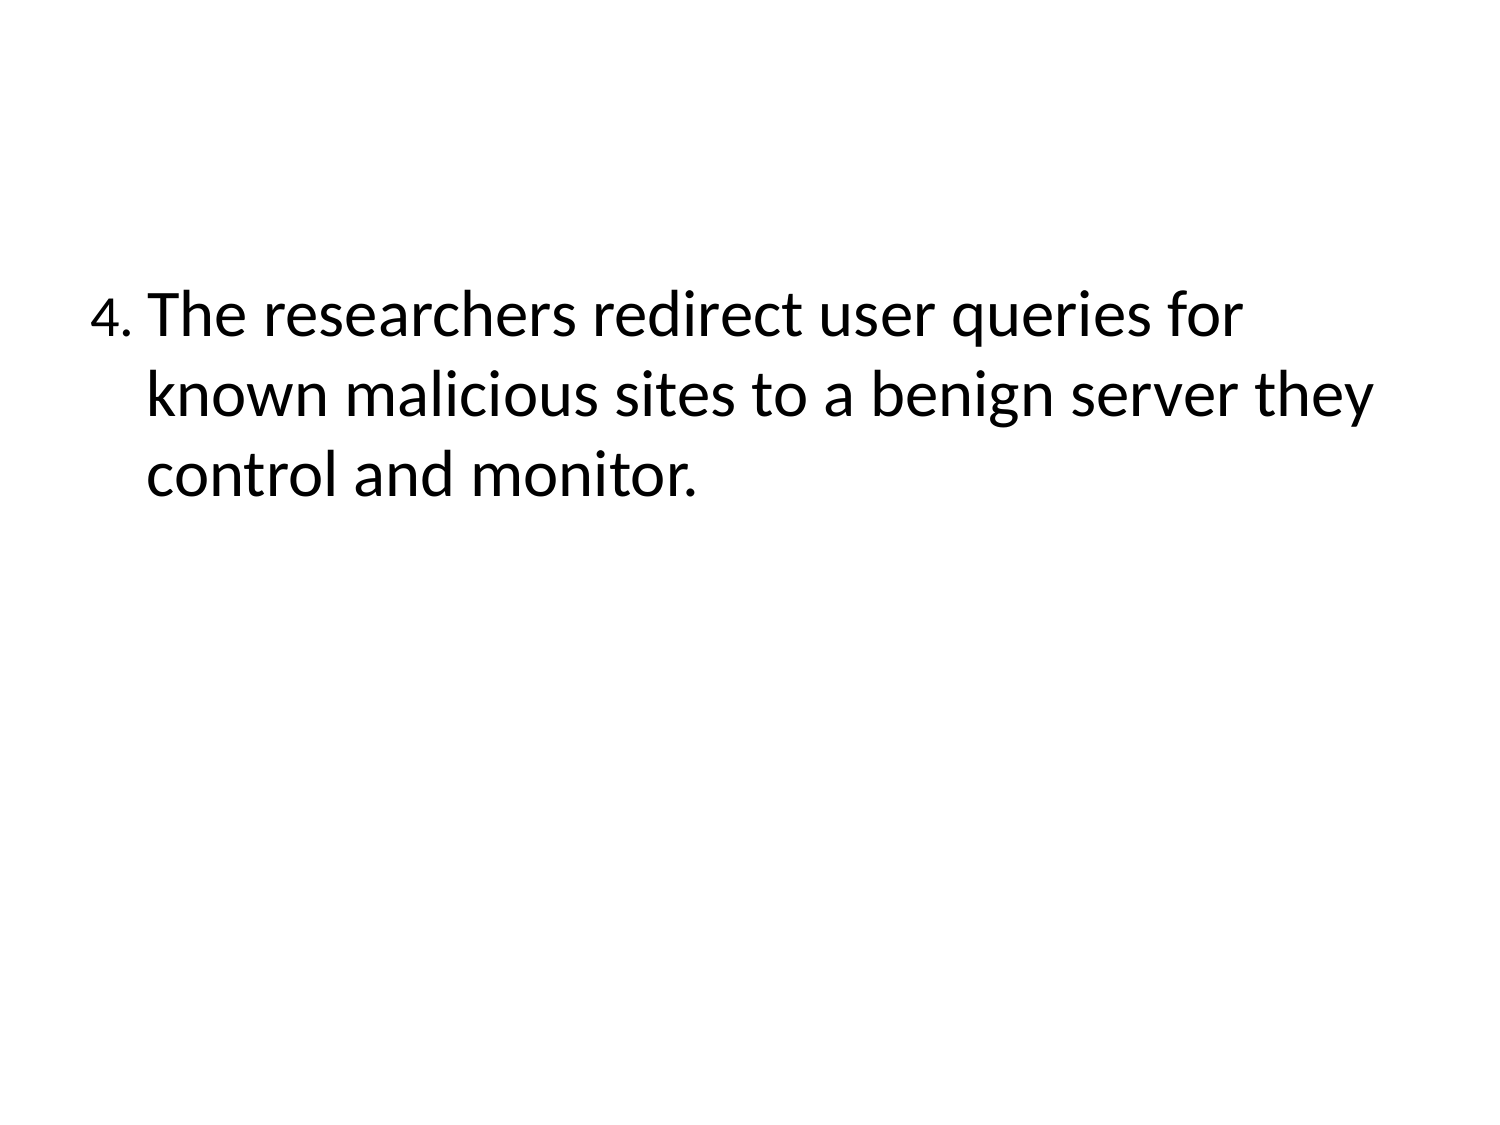

#
4. The researchers redirect user queries for known malicious sites to a benign server they control and monitor.